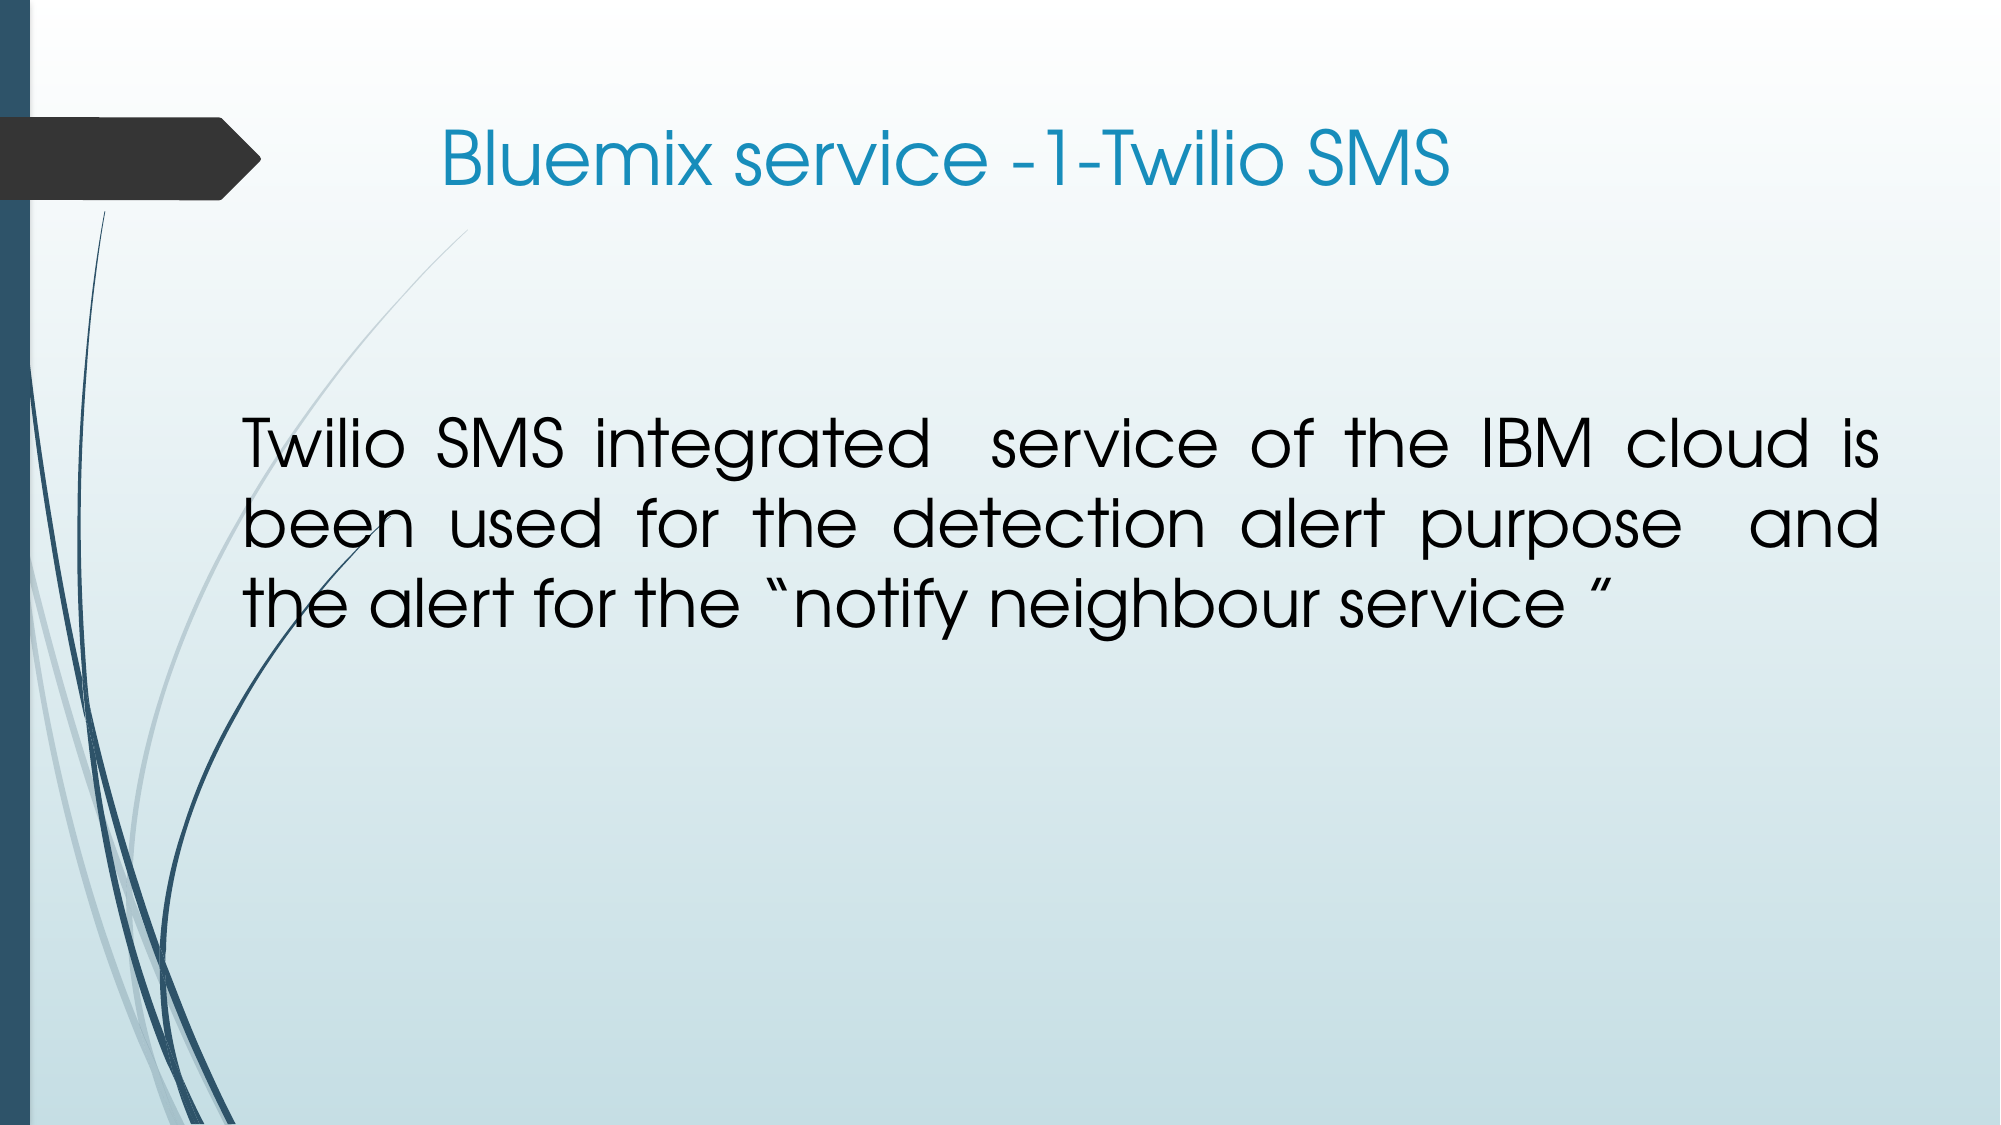

# Bluemix service -1-Twilio SMS
Twilio SMS integrated  service of the IBM cloud is been used for the detection alert purpose  and the alert for the “notify neighbour service ”